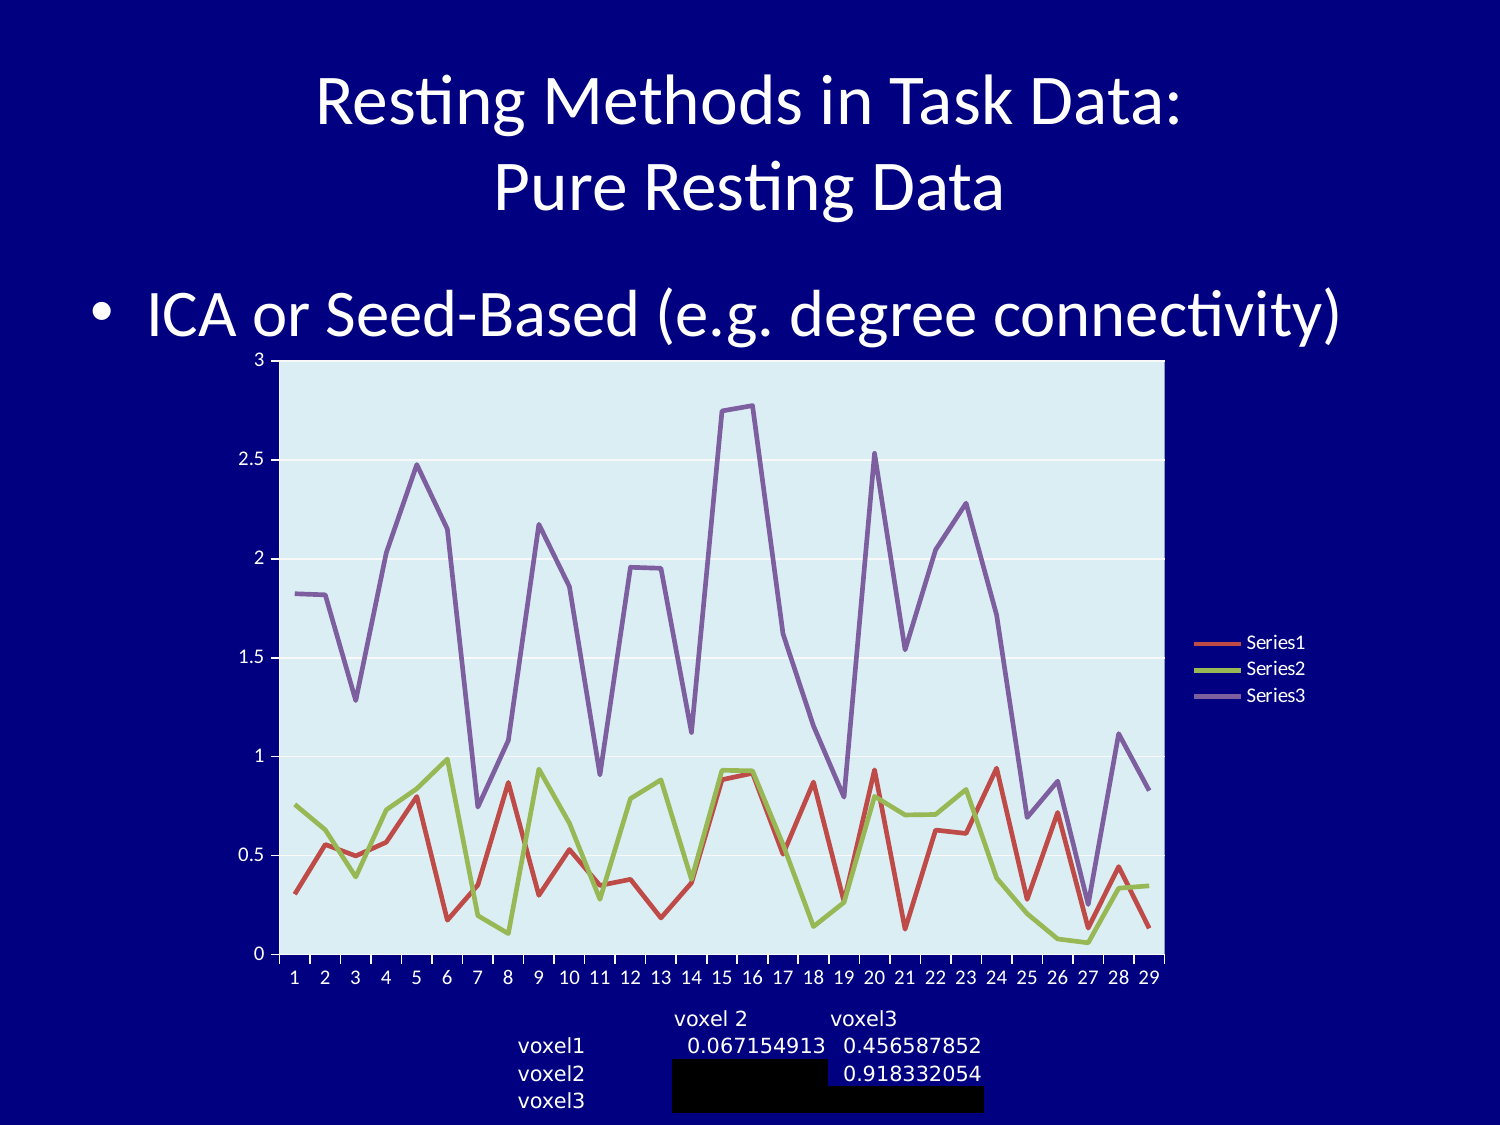

# Resting Methods in Task Data: Pure Resting Data
ICA or Seed-Based (e.g. degree connectivity)

### Chart

| Category |  |  |  |
|---|---|---|---|
|  | voxel 2 | voxel3 |
| --- | --- | --- |
| voxel1 | 0.067154913 | 0.456587852 |
| voxel2 |  | 0.918332054 |
| voxel3 |  |  |